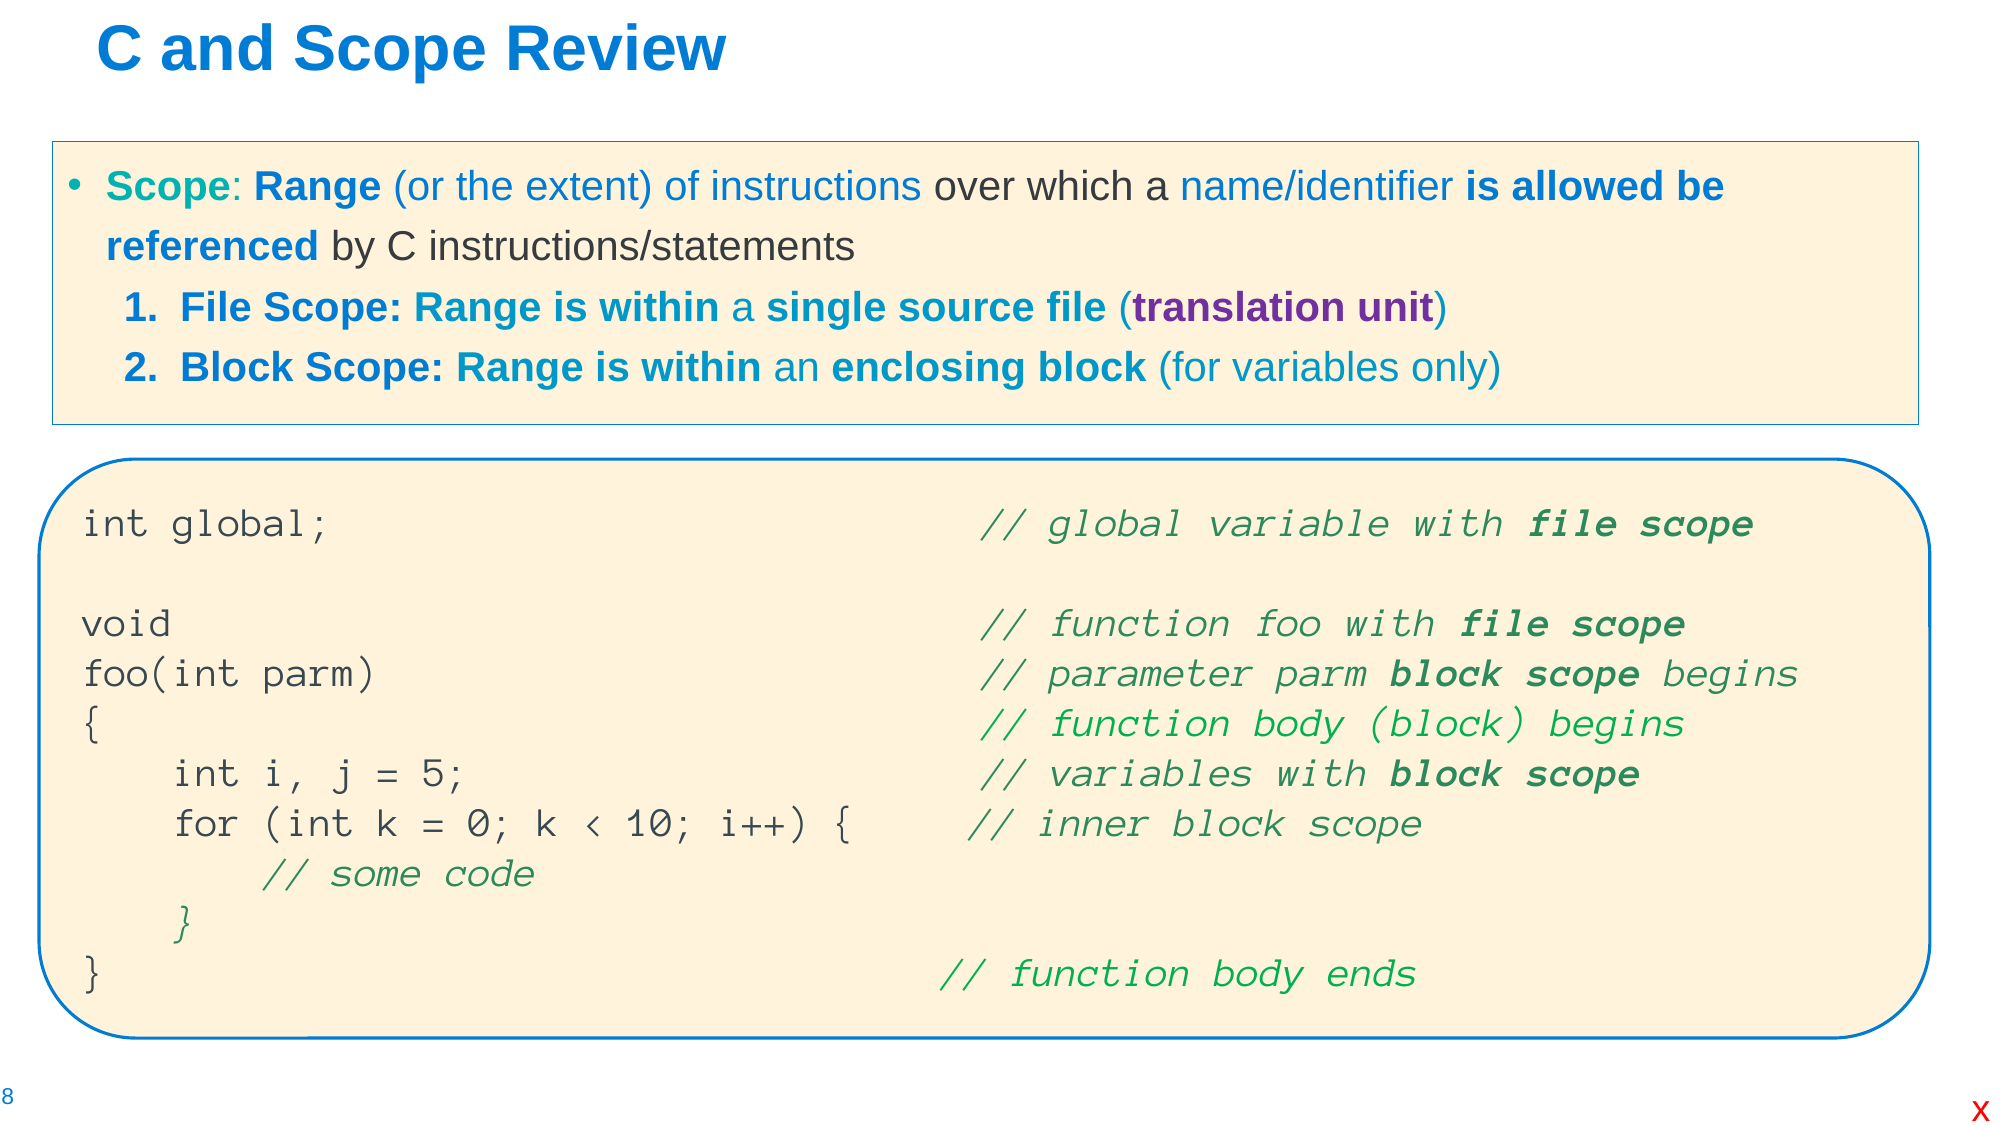

# C and Scope Review
Scope: Range (or the extent) of instructions over which a name/identifier is allowed be referenced by C instructions/statements
File Scope: Range is within a single source file (translation unit)
Block Scope: Range is within an enclosing block (for variables only)
int global;           			// global variable with file scope

void                   			// function foo with file scope
foo(int parm)	          			// parameter parm block scope begins
{			   			// function body (block) begins
    int i, j = 5;     			// variables with block scope
    for (int k = 0; k < 10; i++) {     // inner block scope
        // some code
    }
} 			                  // function body ends
x